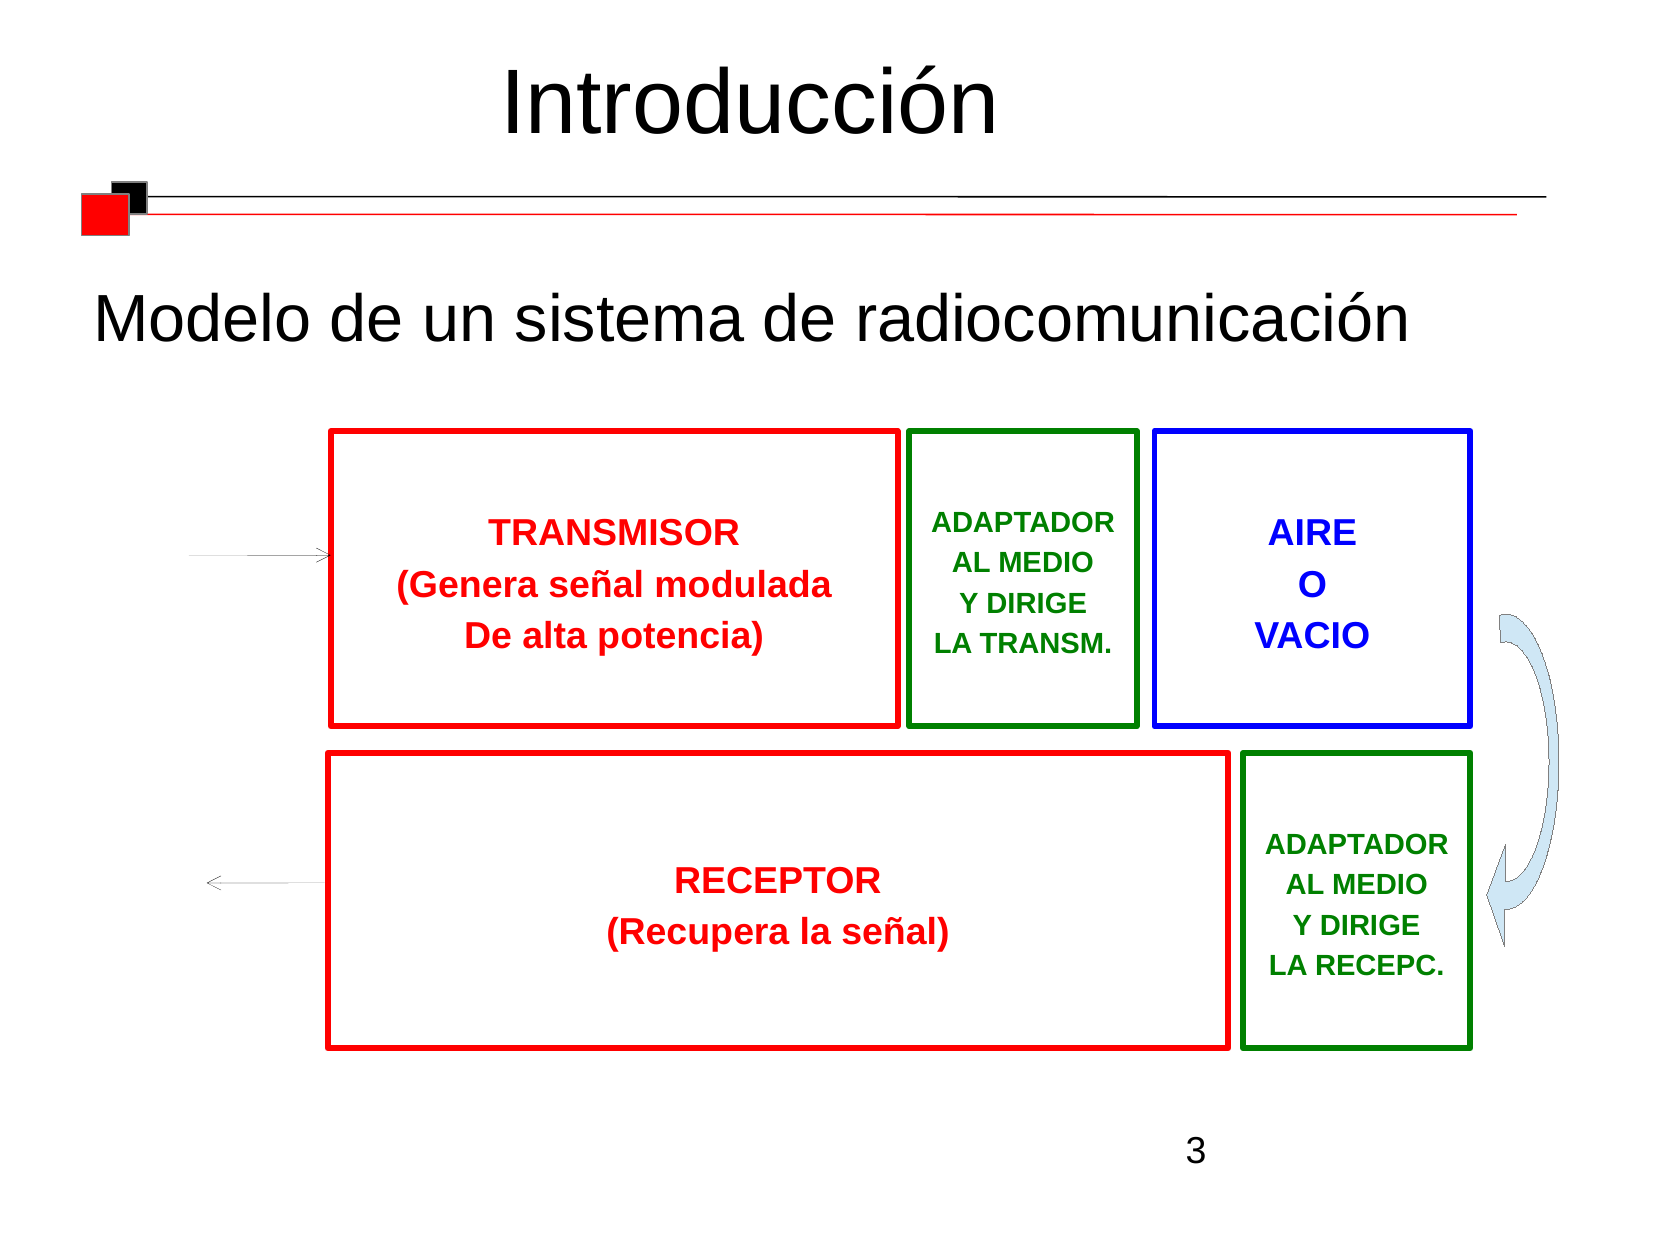

Introducción

Modelo de un sistema de radiocomunicación
TRANSMISOR
(Genera señal modulada
De alta potencia)
ADAPTADOR
AL MEDIO
Y DIRIGE
LA TRANSM.
AIRE
O
VACIO

RECEPTOR
(Recupera la señal)
ADAPTADOR
AL MEDIO
Y DIRIGE
LA RECEPC.

3